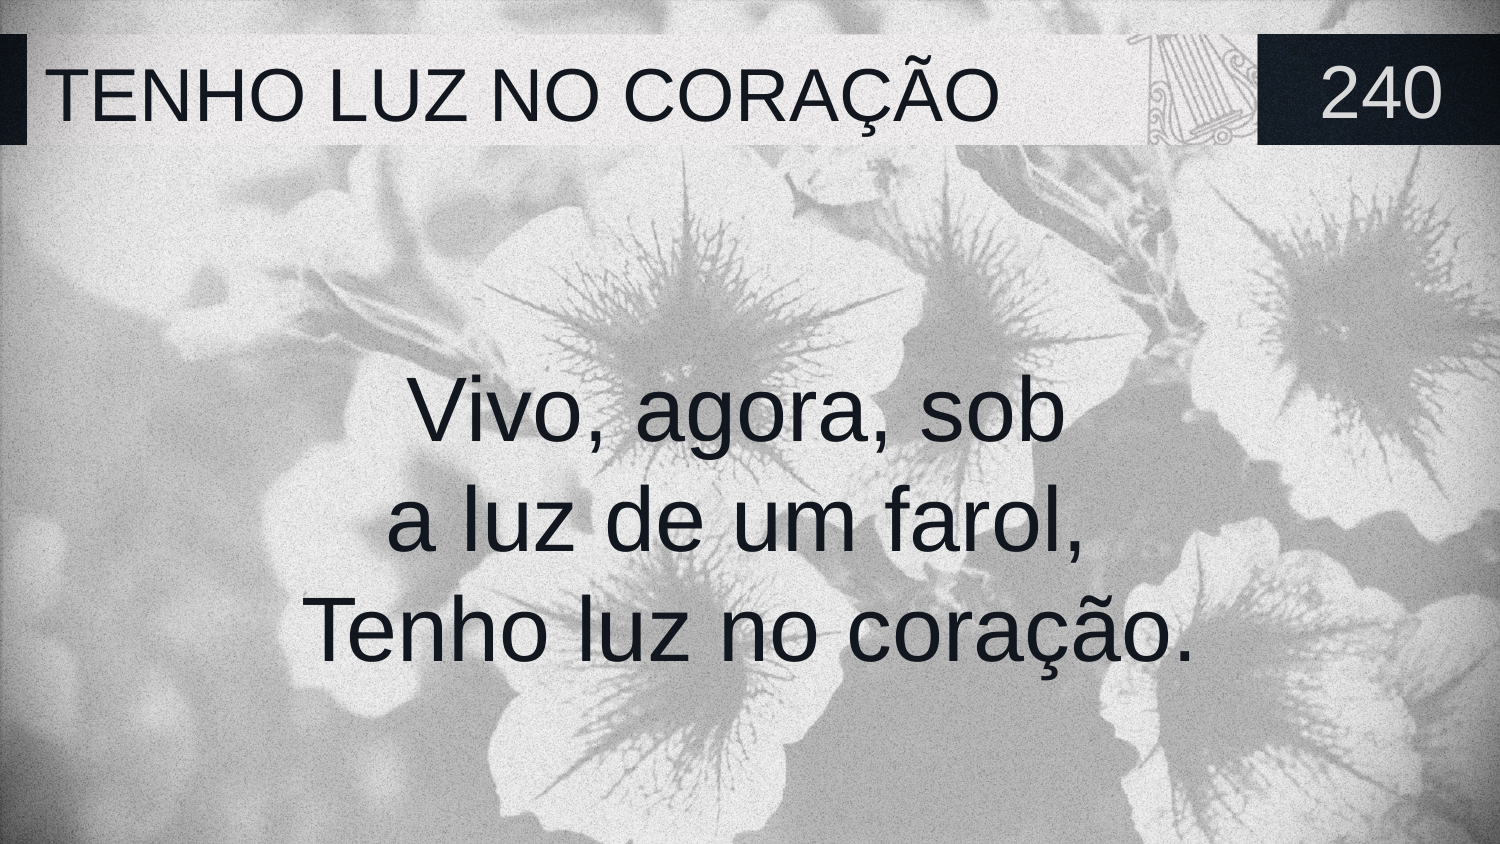

# TENHO LUZ NO CORAÇÃO
240
Vivo, agora, sob
a luz de um farol,
Tenho luz no coração.